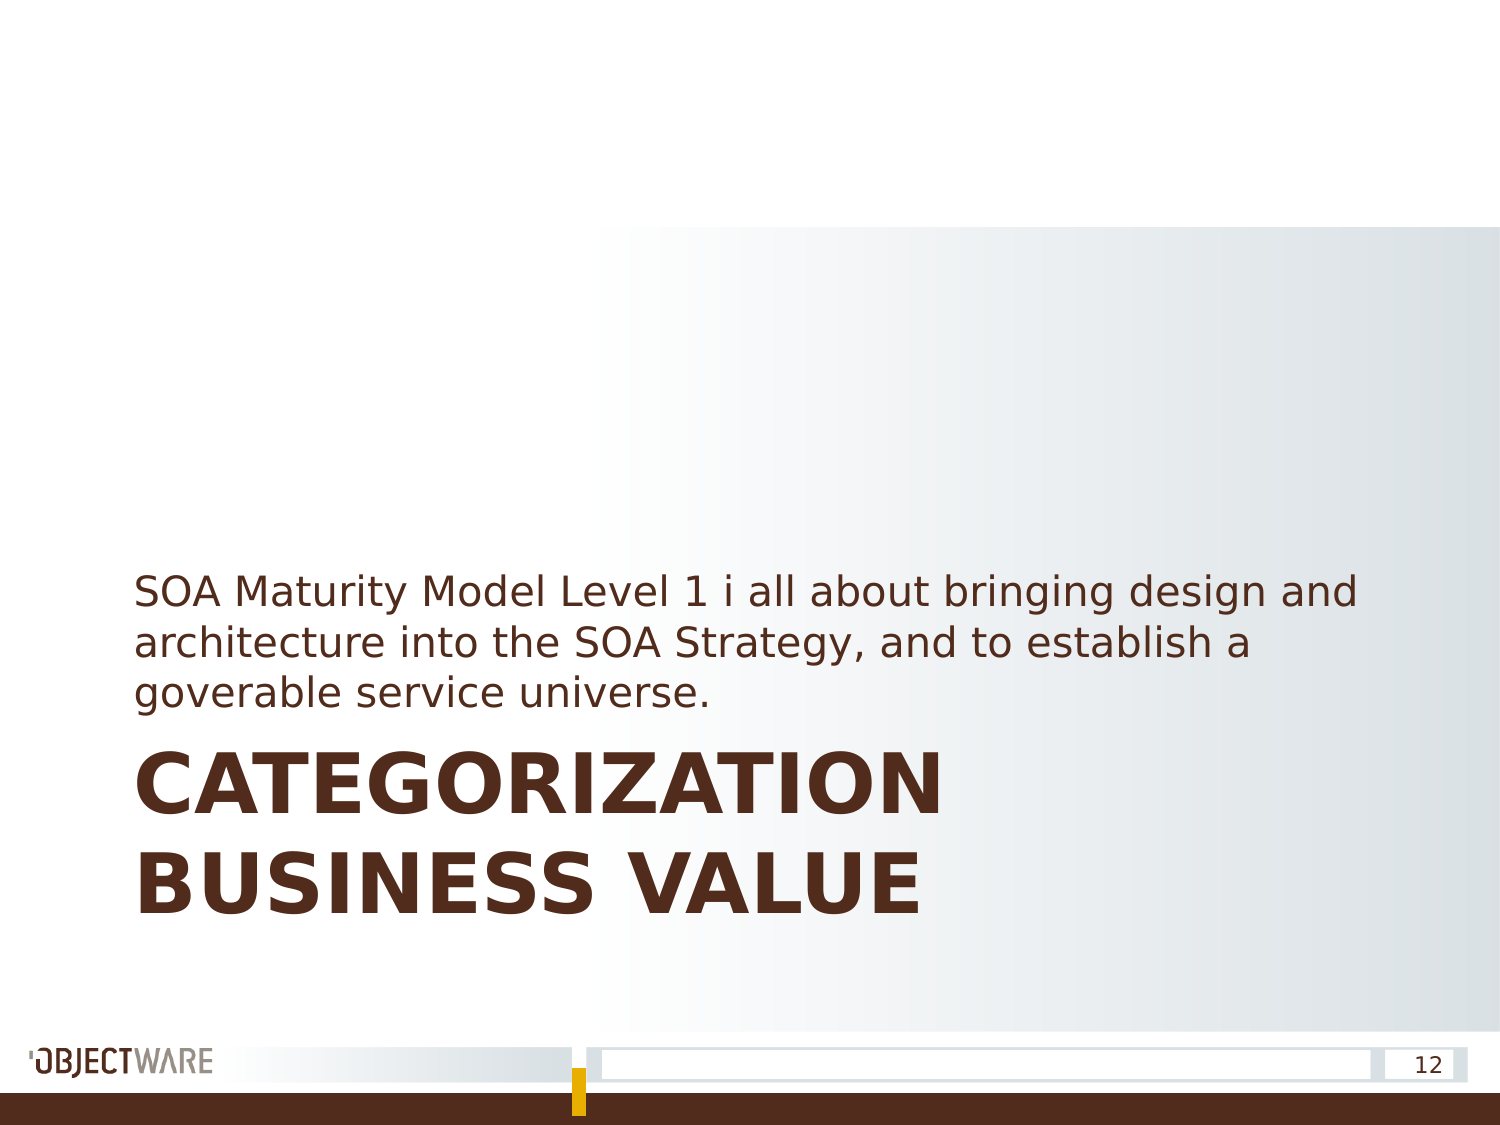

SOA Maturity Model Level 1 i all about bringing design and architecture into the SOA Strategy, and to establish a goverable service universe.
# Categorization Business Value
12